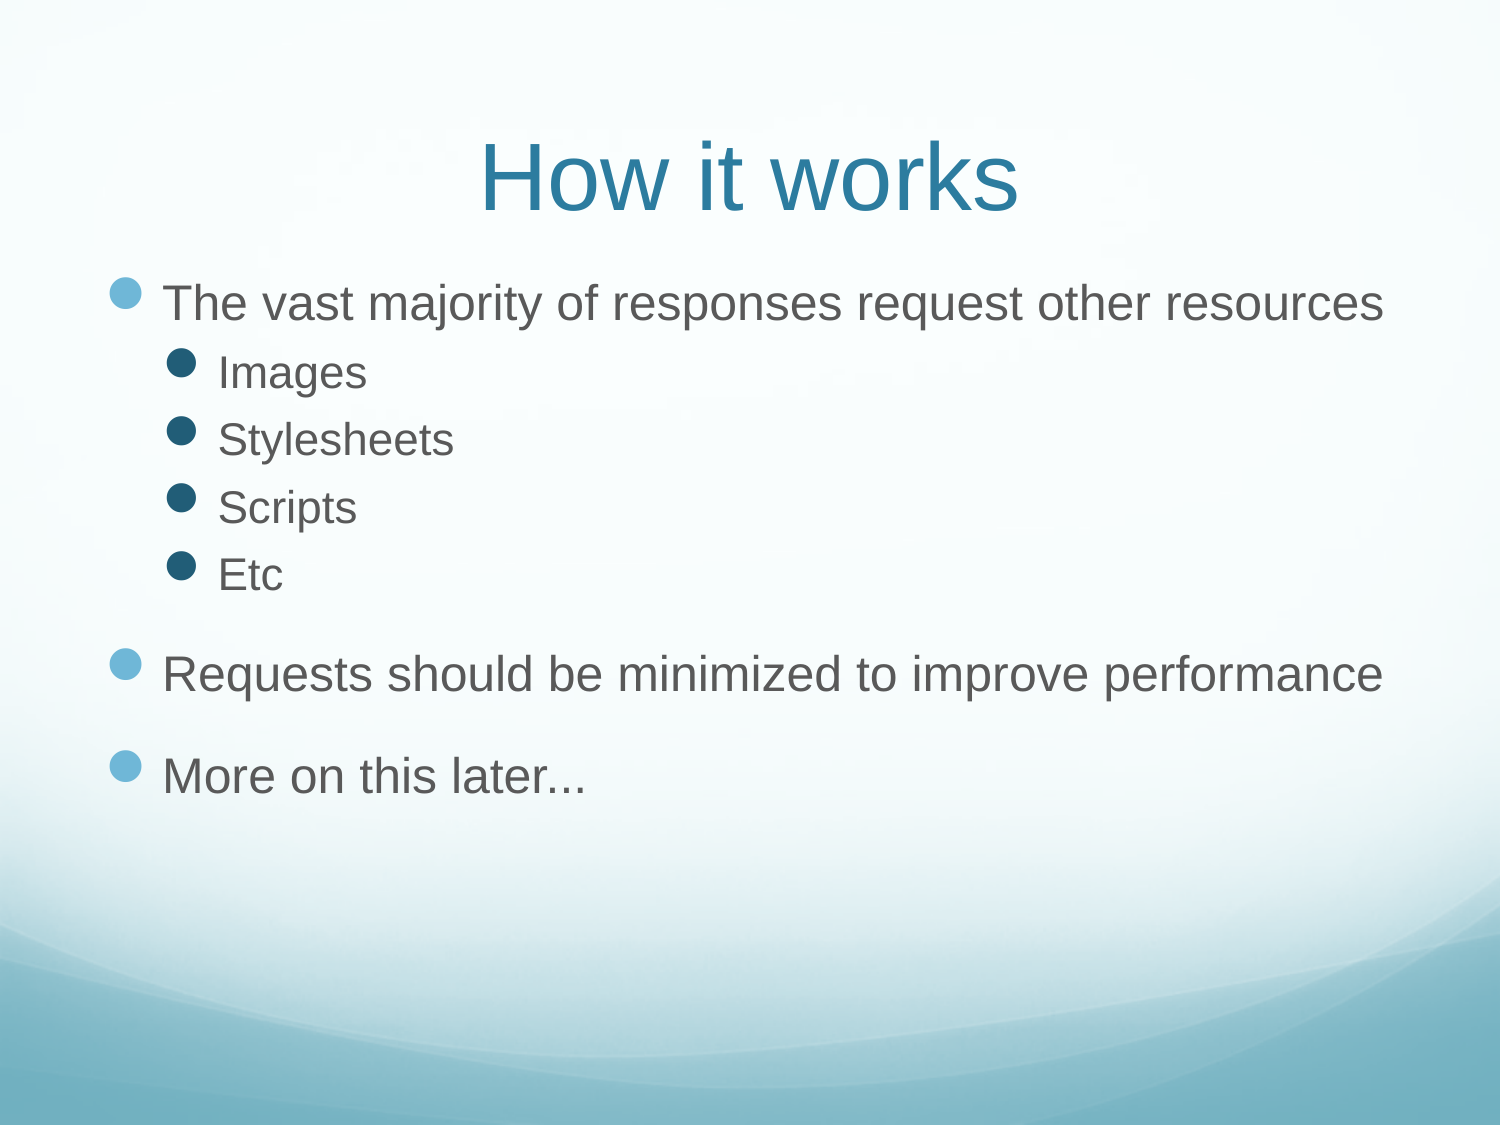

# How it works
The vast majority of responses request other resources
Images
Stylesheets
Scripts
Etc
Requests should be minimized to improve performance
More on this later...